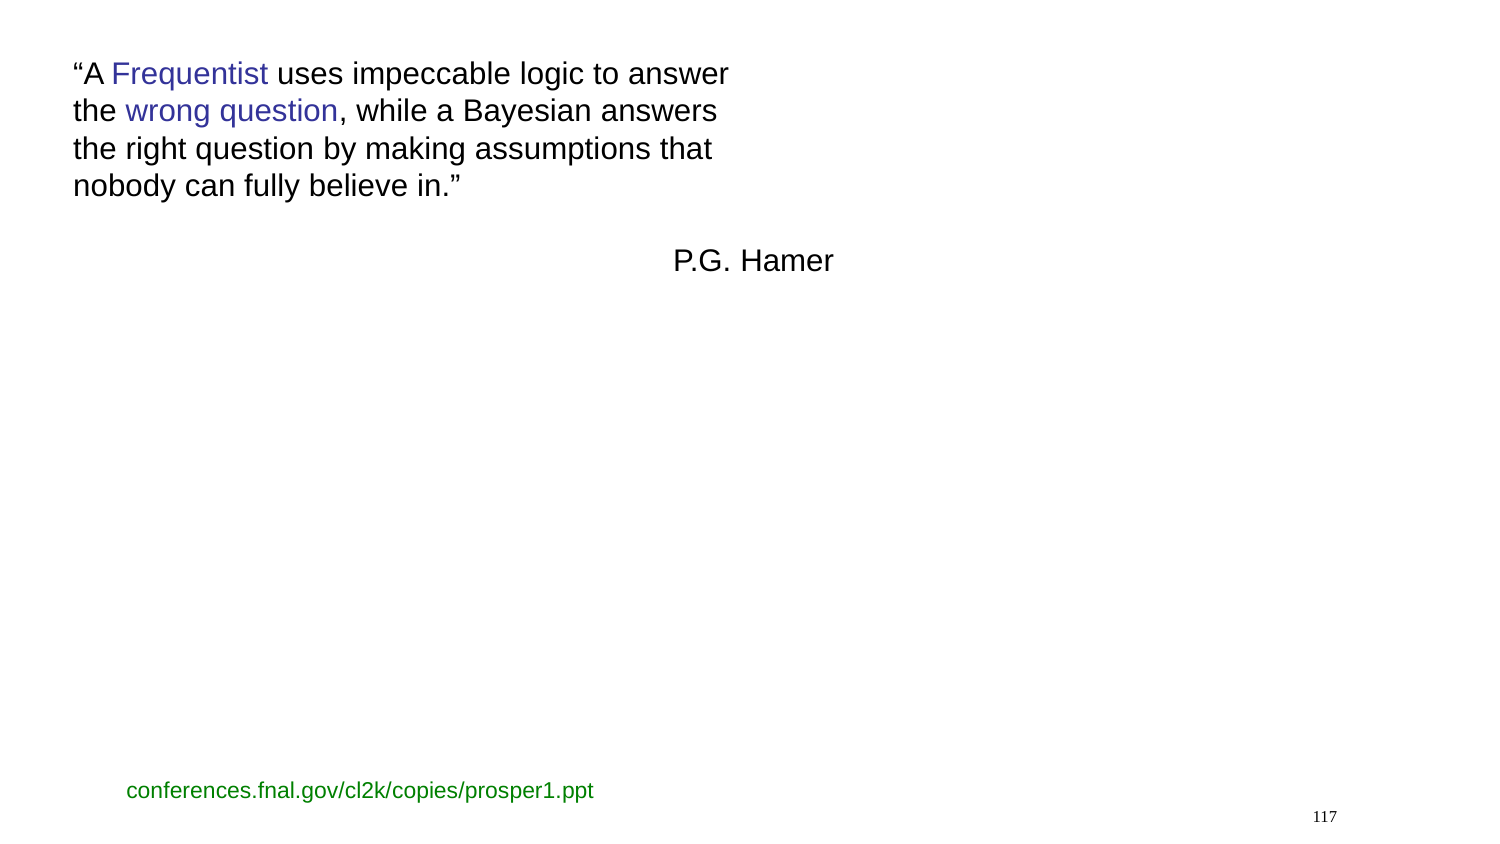

“A Frequentist uses impeccable logic to answer
the wrong question, while a Bayesian answers
the right question by making assumptions that
nobody can fully believe in.”

				P.G. Hamer
conferences.fnal.gov/cl2k/copies/prosper1.ppt
117